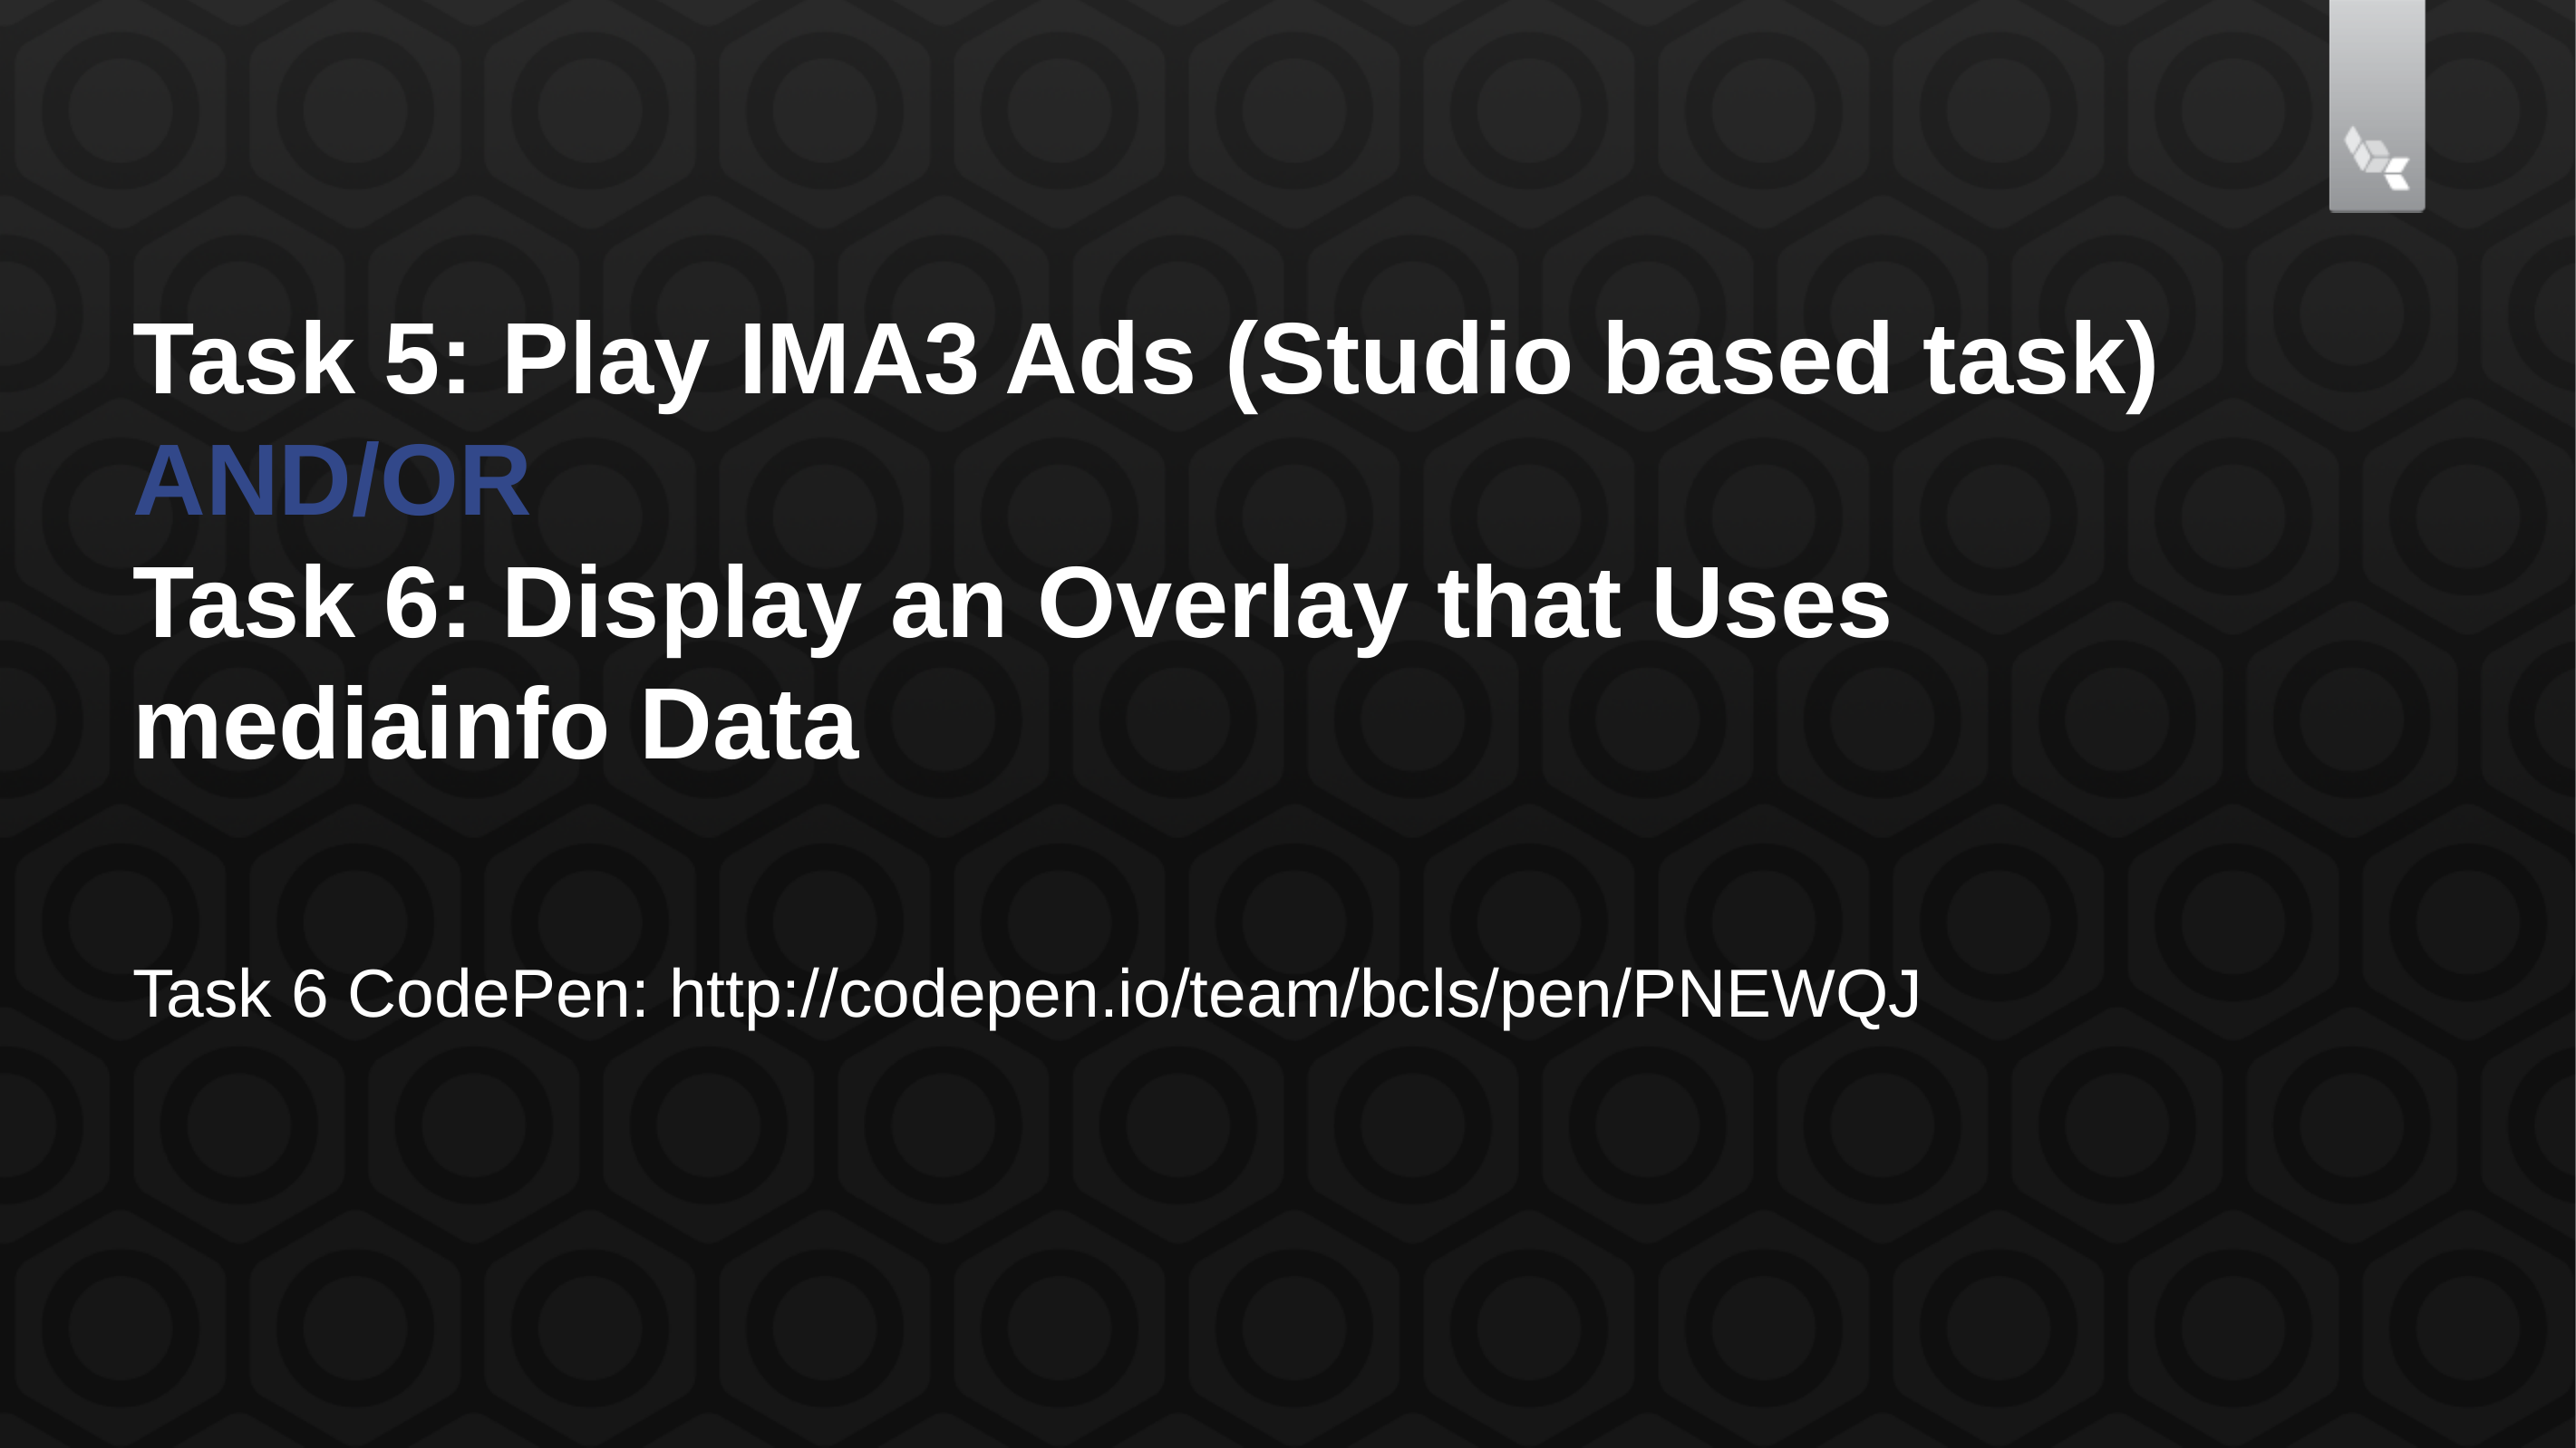

# Task 5: Play IMA3 Ads (Studio based task) AND/OR Task 6: Display an Overlay that Uses mediainfo Data

Task 6 CodePen: http://codepen.io/team/bcls/pen/PNEWQJ